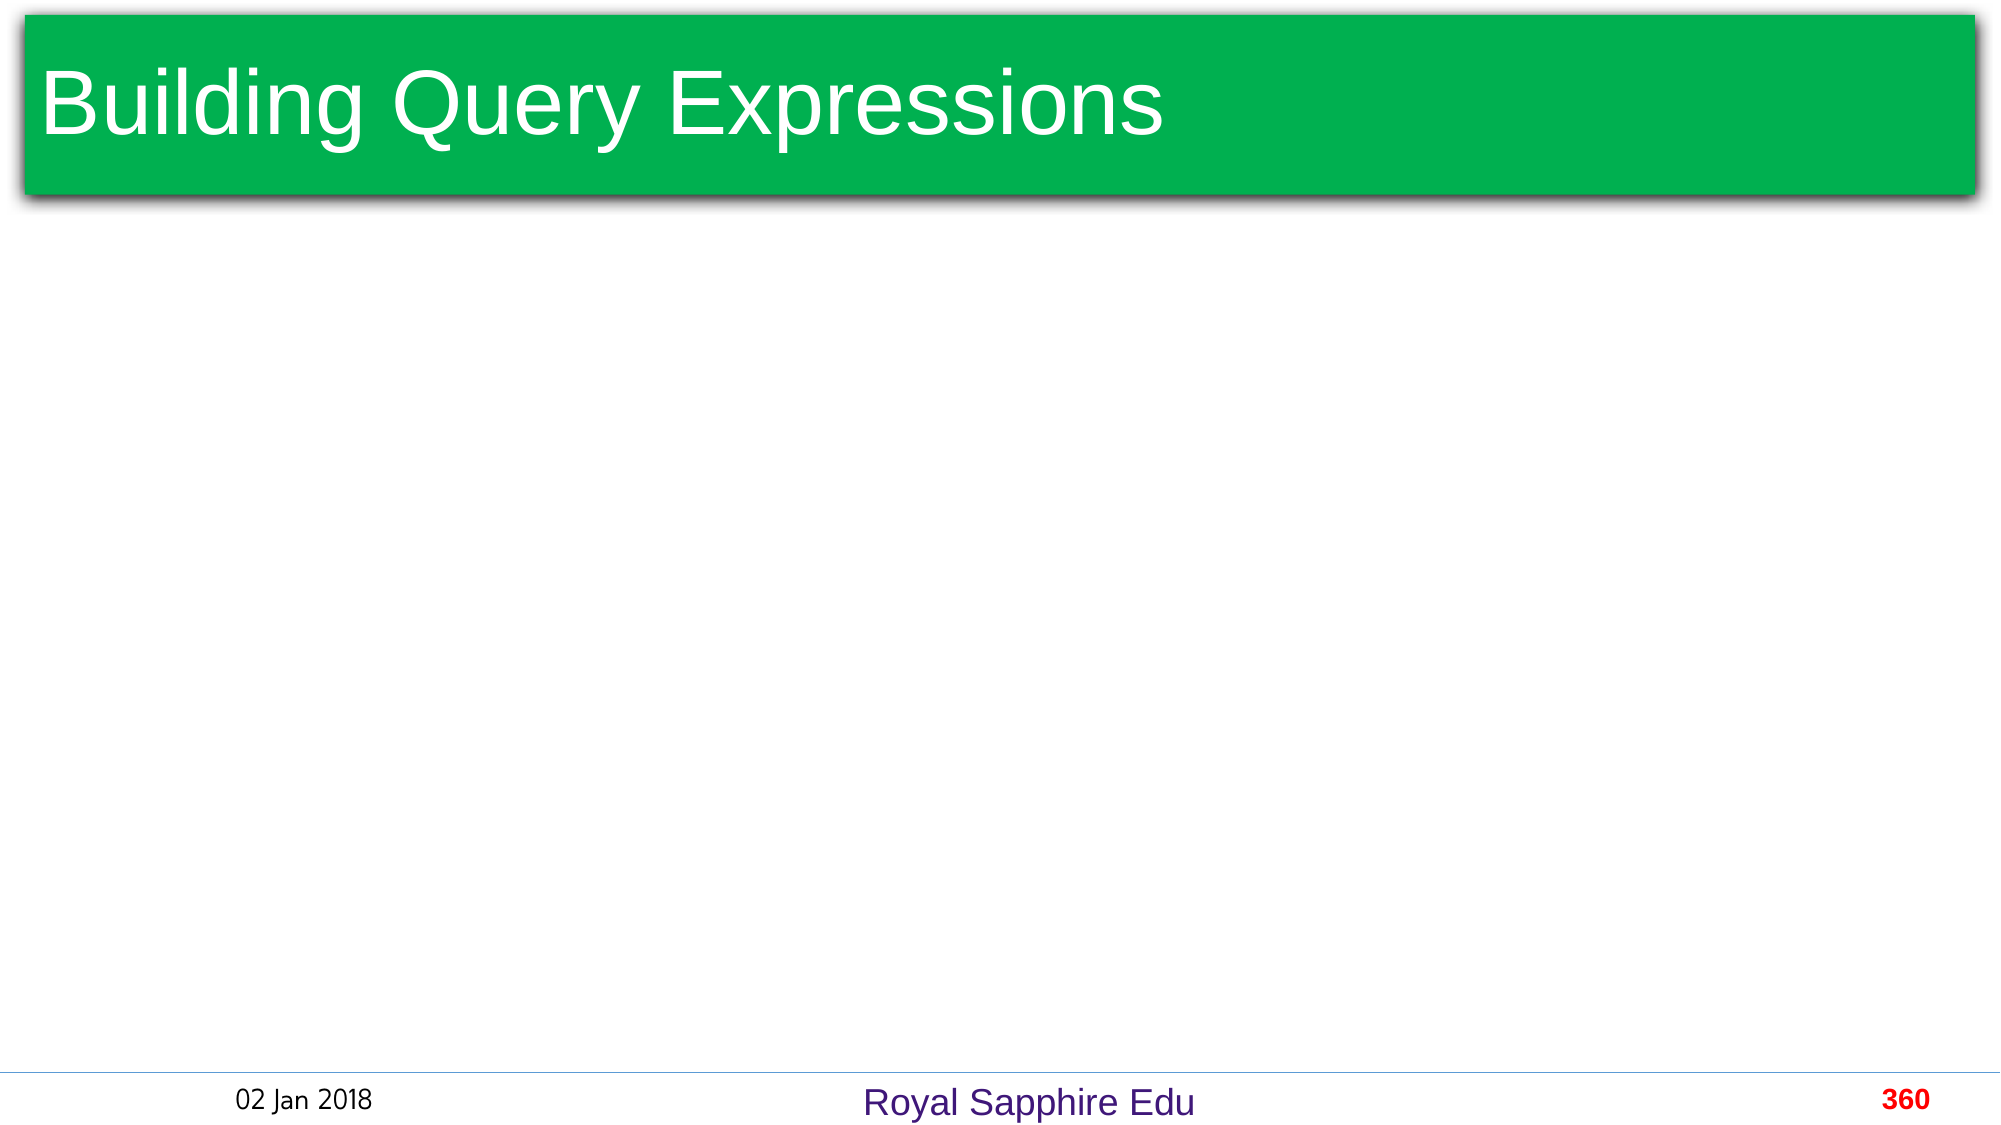

# Building Query Expressions

02 Jan 2018
360